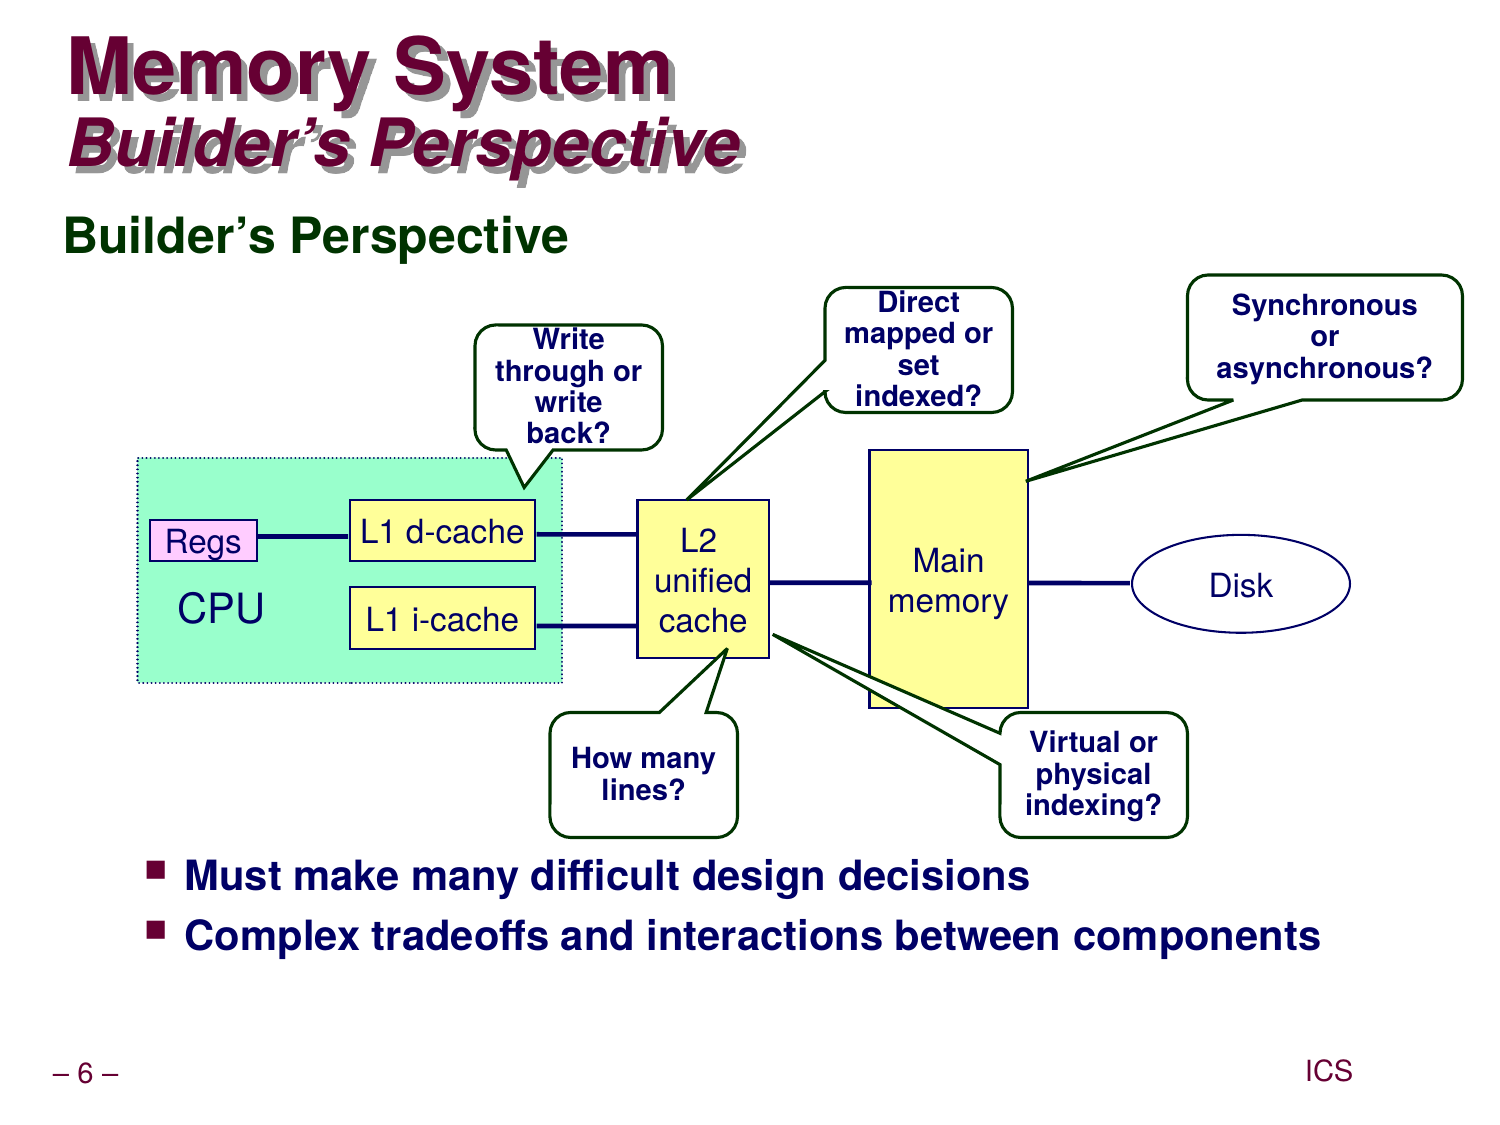

# Memory System Builder’s Perspective
Builder’s Perspective

Must make many difficult design decisions
Complex tradeoffs and interactions between components
Synchronous
or
asynchronous?
Direct mapped or set indexed?
Write through or write back?
Main
memory

L1 d-cache
L2
unified
cache
Regs

Disk

CPU

L1 i-cache

How many lines?
Virtual or physical indexing?